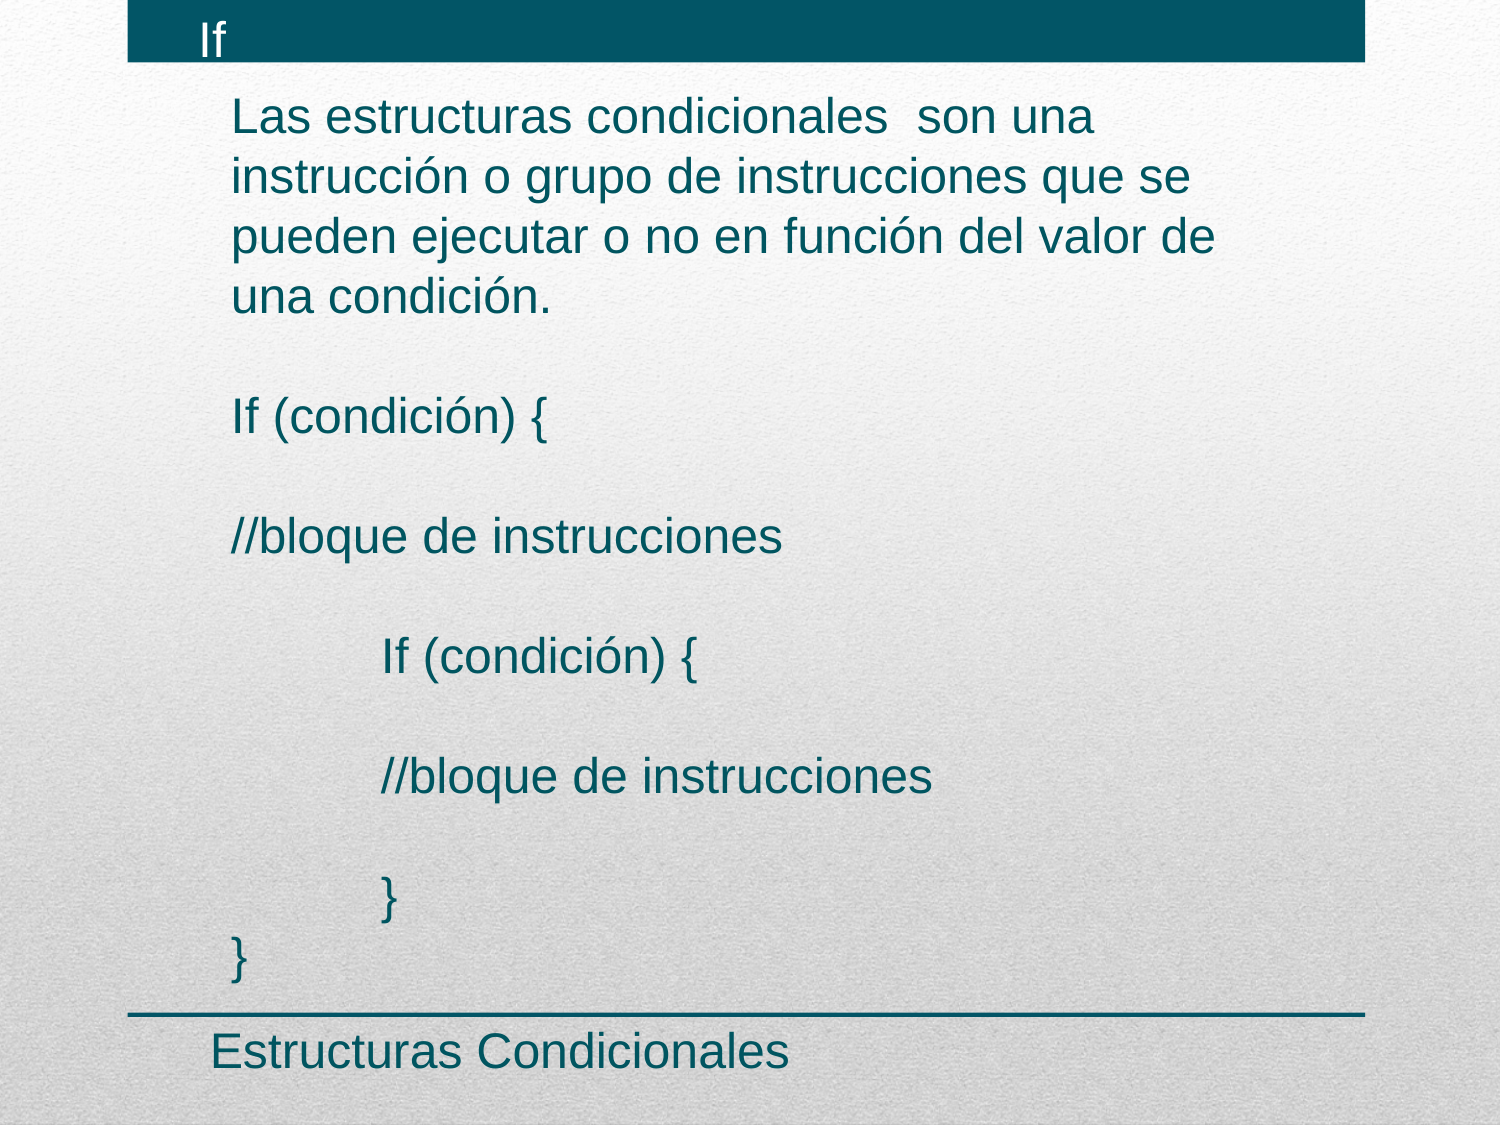

If
Las estructuras condicionales  son una instrucción o grupo de instrucciones que se pueden ejecutar o no en función del valor de una condición.

If (condición) {

//bloque de instrucciones

	If (condición) {

	//bloque de instrucciones

	}
}
Estructuras Condicionales